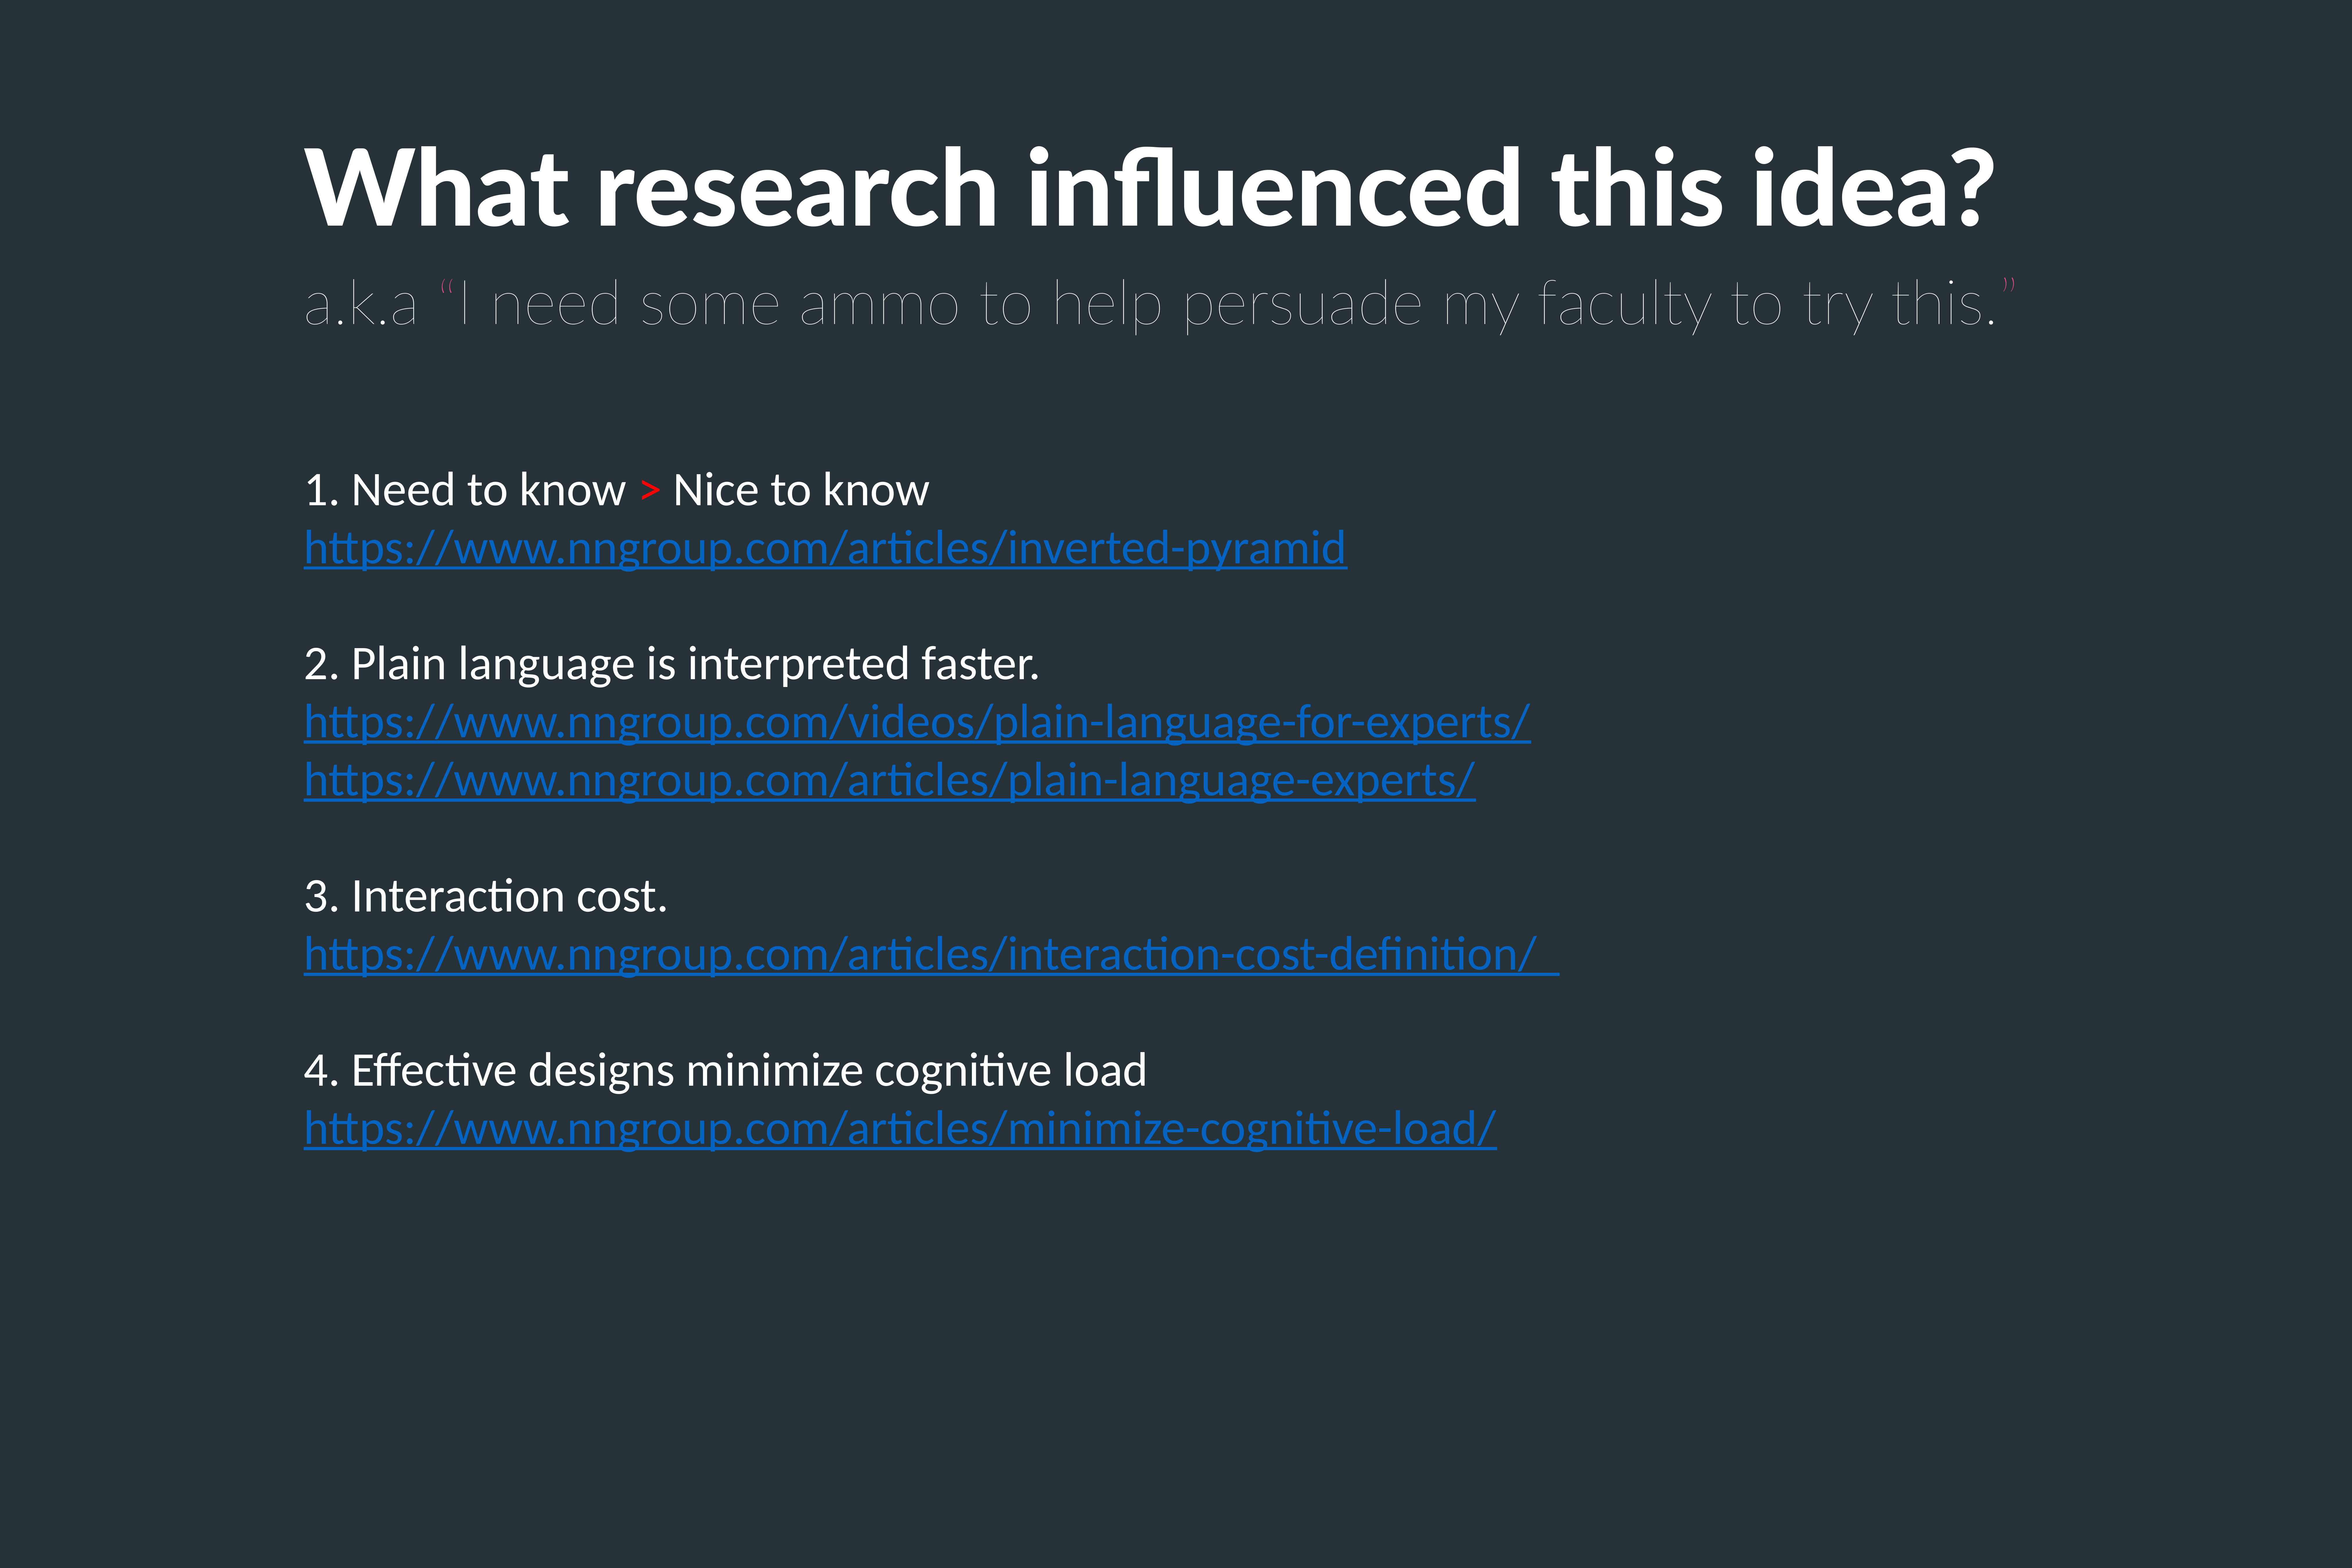

# What research influenced this idea? a.k.a “I need some ammo to help persuade my faculty to try this.”
1. Need to know > Nice to know
https://www.nngroup.com/articles/inverted-pyramid

2. Plain language is interpreted faster.
https://www.nngroup.com/videos/plain-language-for-experts/
https://www.nngroup.com/articles/plain-language-experts/

3. Interaction cost.
https://www.nngroup.com/articles/interaction-cost-definition/

4. Effective designs minimize cognitive load
https://www.nngroup.com/articles/minimize-cognitive-load/